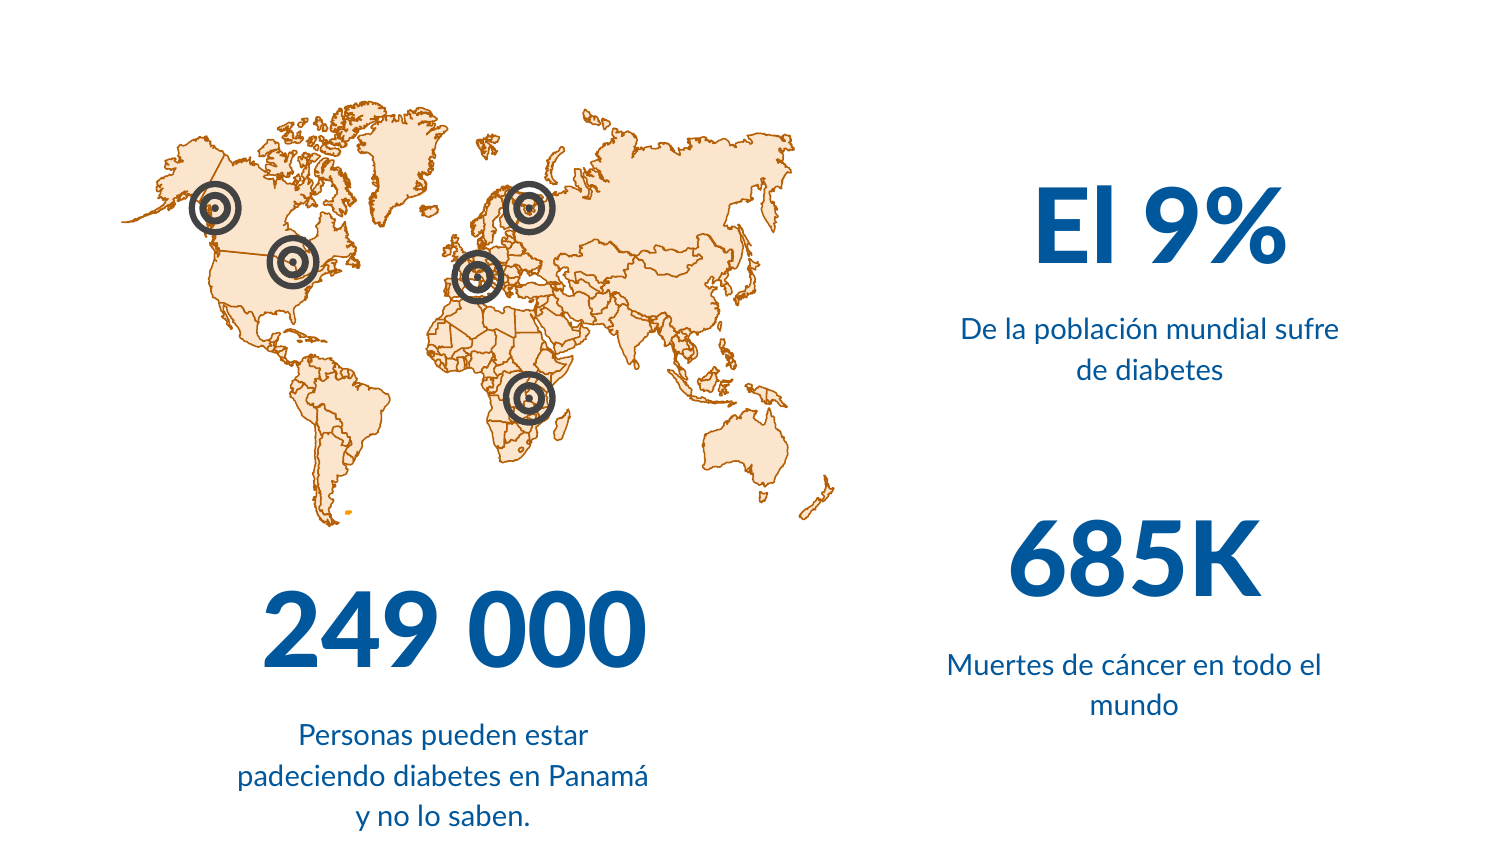

El 9%

De la población mundial sufre de diabetes

685K

249 000
Muertes de cáncer en todo el mundo
Personas pueden estar padeciendo diabetes en Panamá y no lo saben.